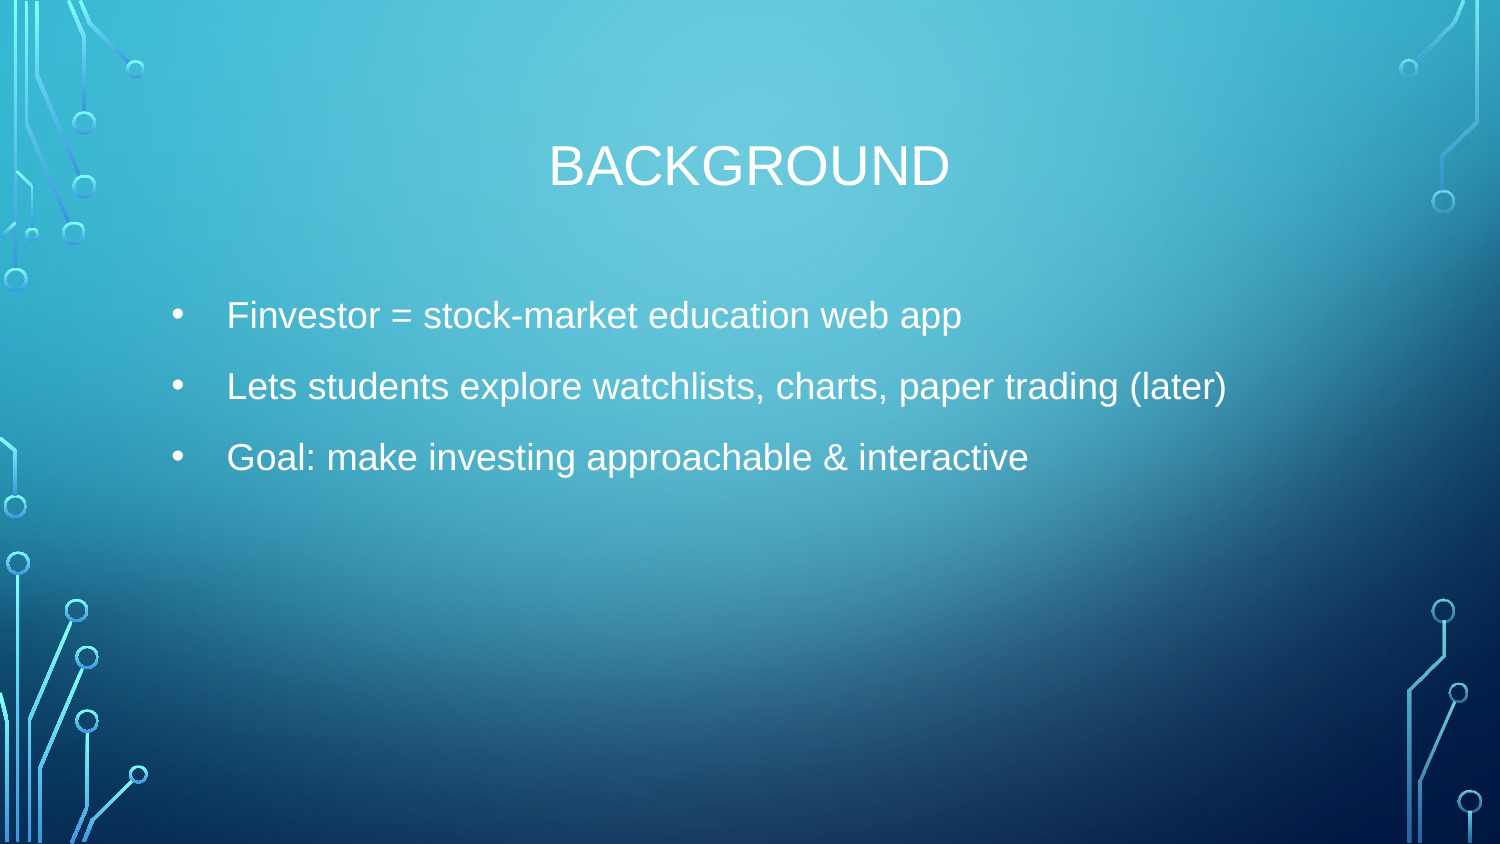

# BACKGROUND
Finvestor = stock-market education web app
Lets students explore watchlists, charts, paper trading (later)
Goal: make investing approachable & interactive